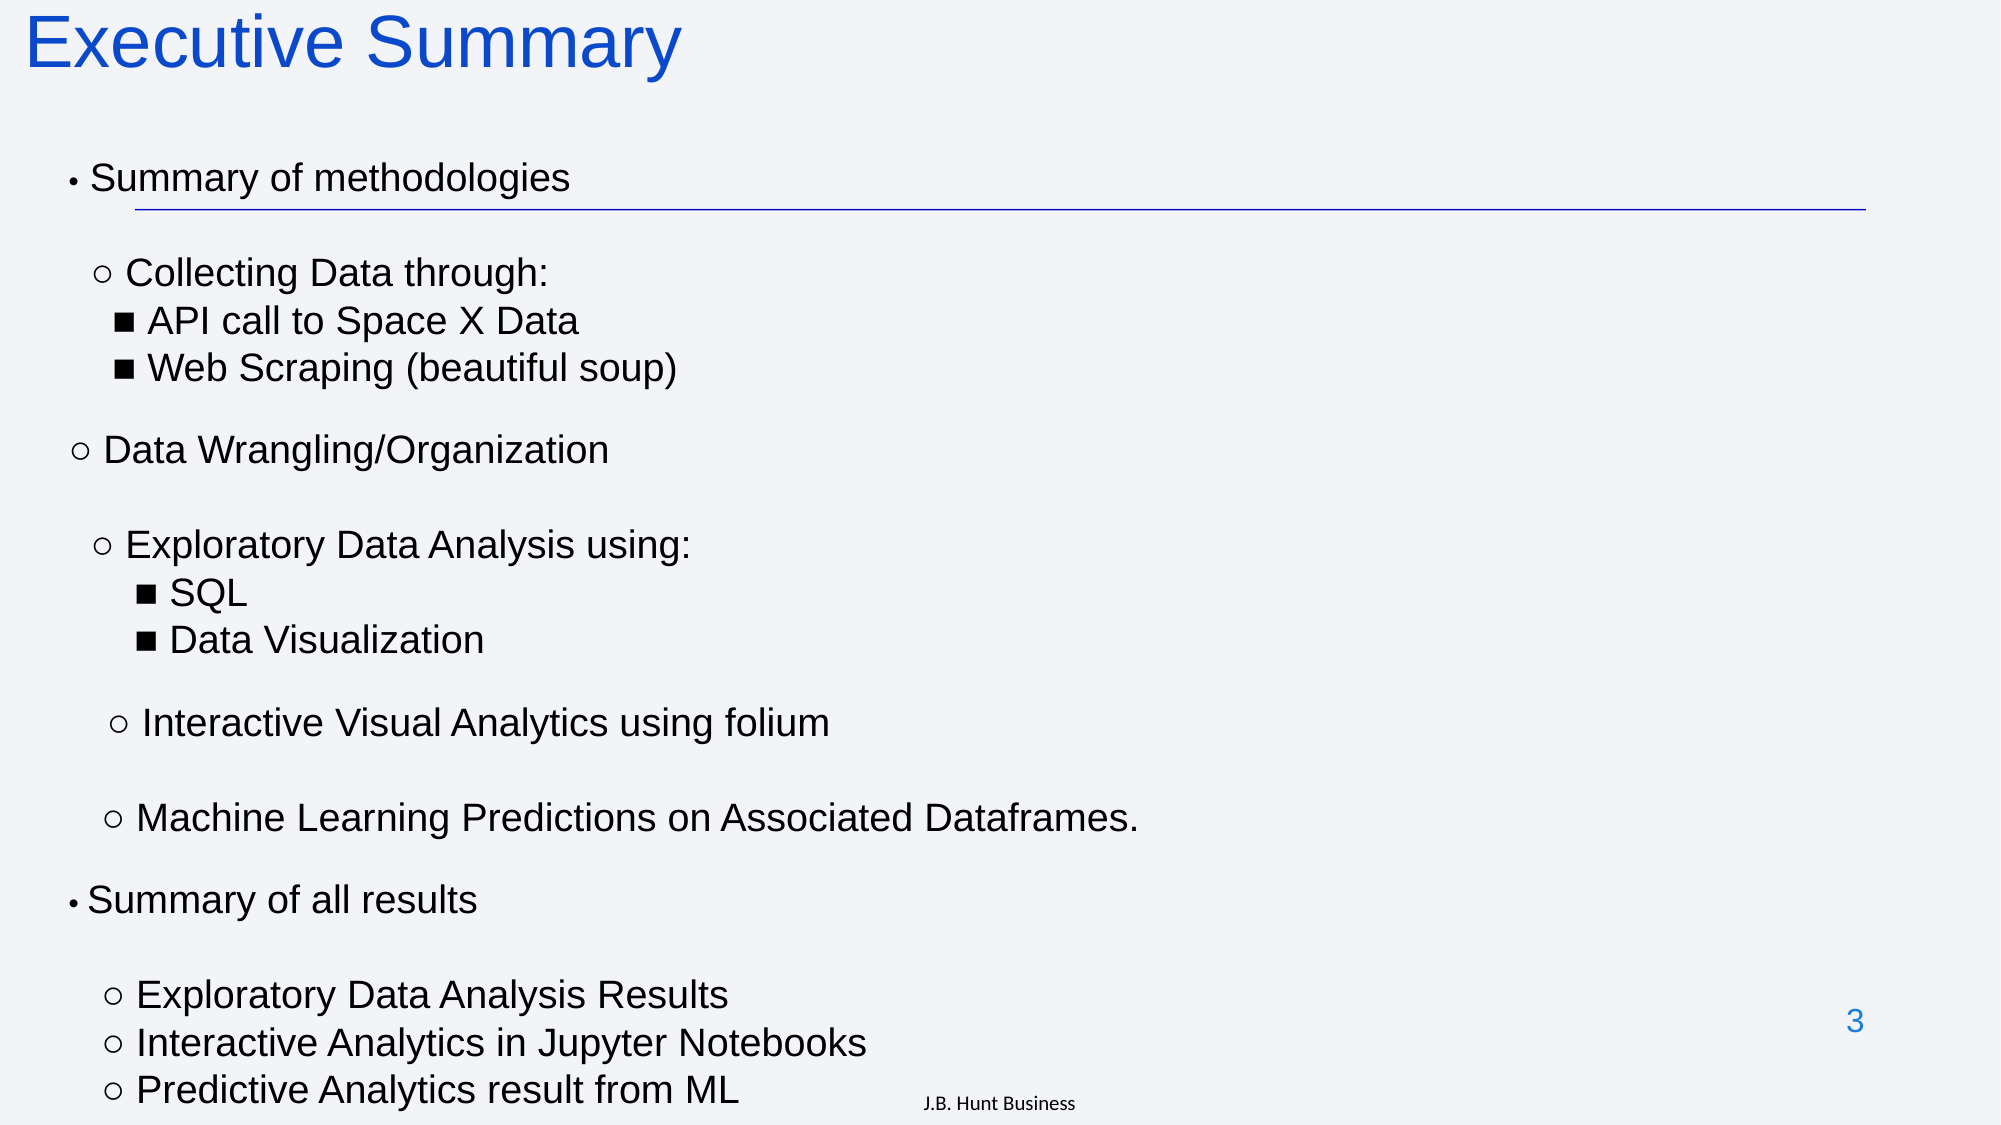

Executive Summary
• Summary of methodologies

  ○ Collecting Data through:
    ■ API call to Space X Data
    ■ Web Scraping (beautiful soup)

○ Data Wrangling/Organization

  ○ Exploratory Data Analysis using:
      ■ SQL
      ■ Data Visualization

    ○ Interactive Visual Analytics using folium

   ○ Machine Learning Predictions on Associated Dataframes.

• Summary of all results

   ○ Exploratory Data Analysis Results
   ○ Interactive Analytics in Jupyter Notebooks
   ○ Predictive Analytics result from ML
3